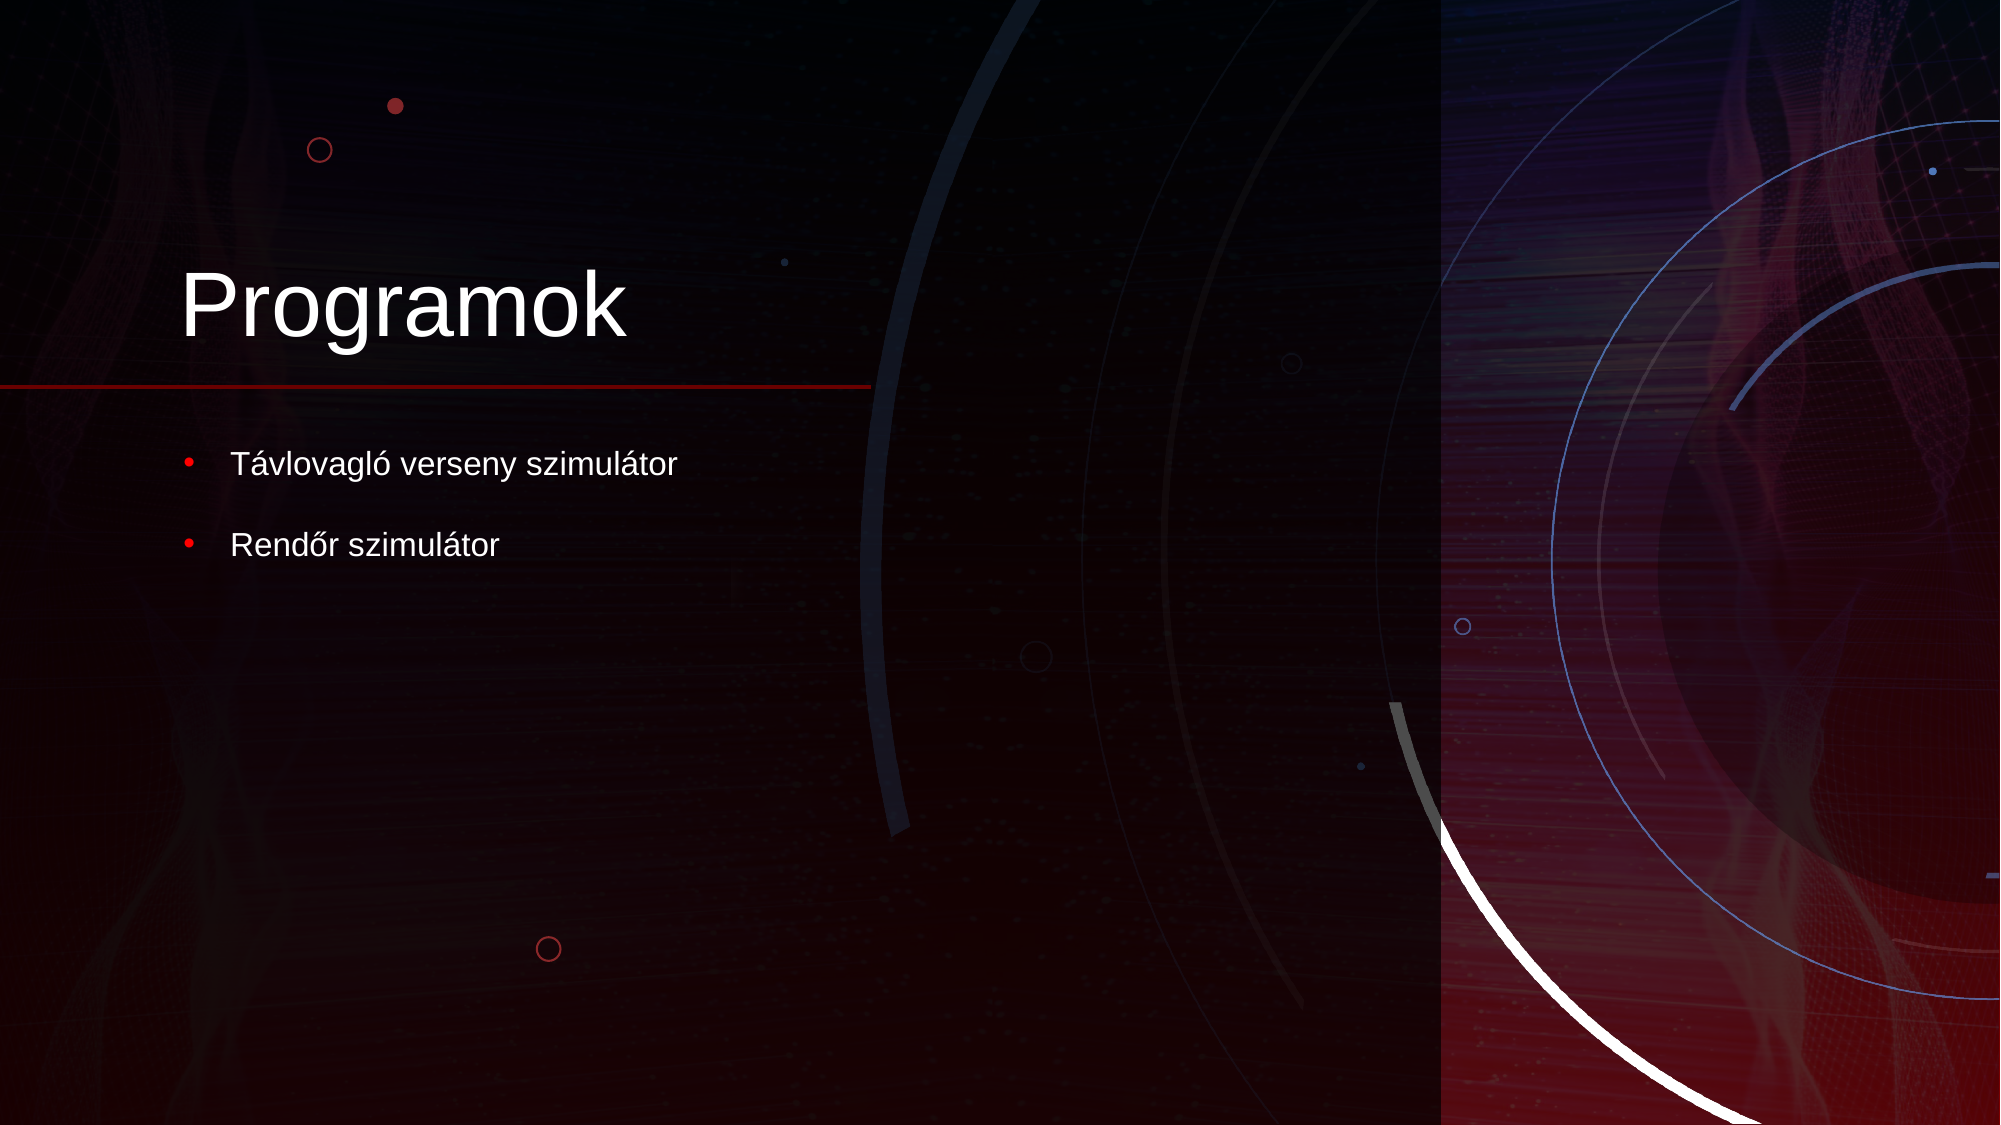

# Programok
Távlovagló verseny szimulátor
Rendőr szimulátor